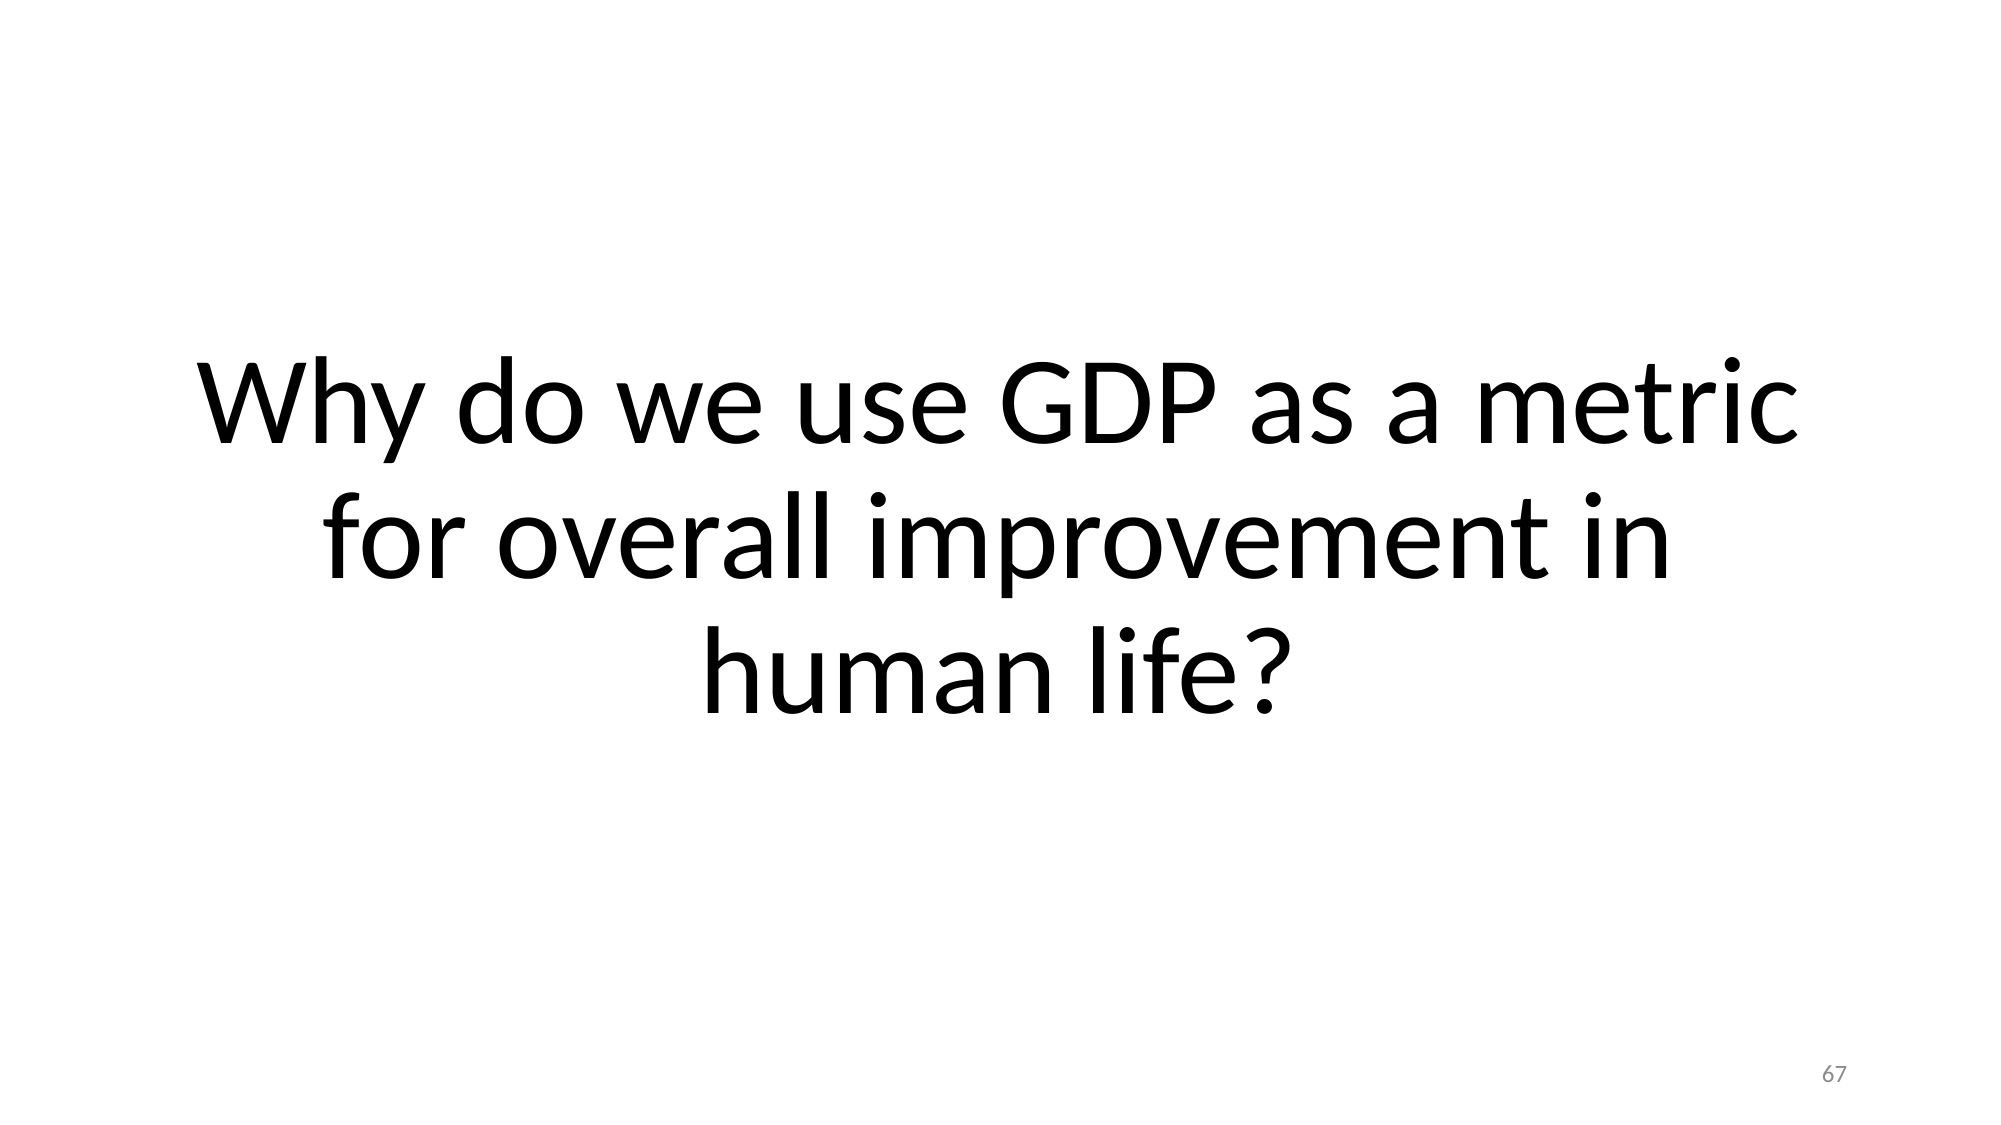

# Why do we use GDP as a metric for overall improvement in human life?
67